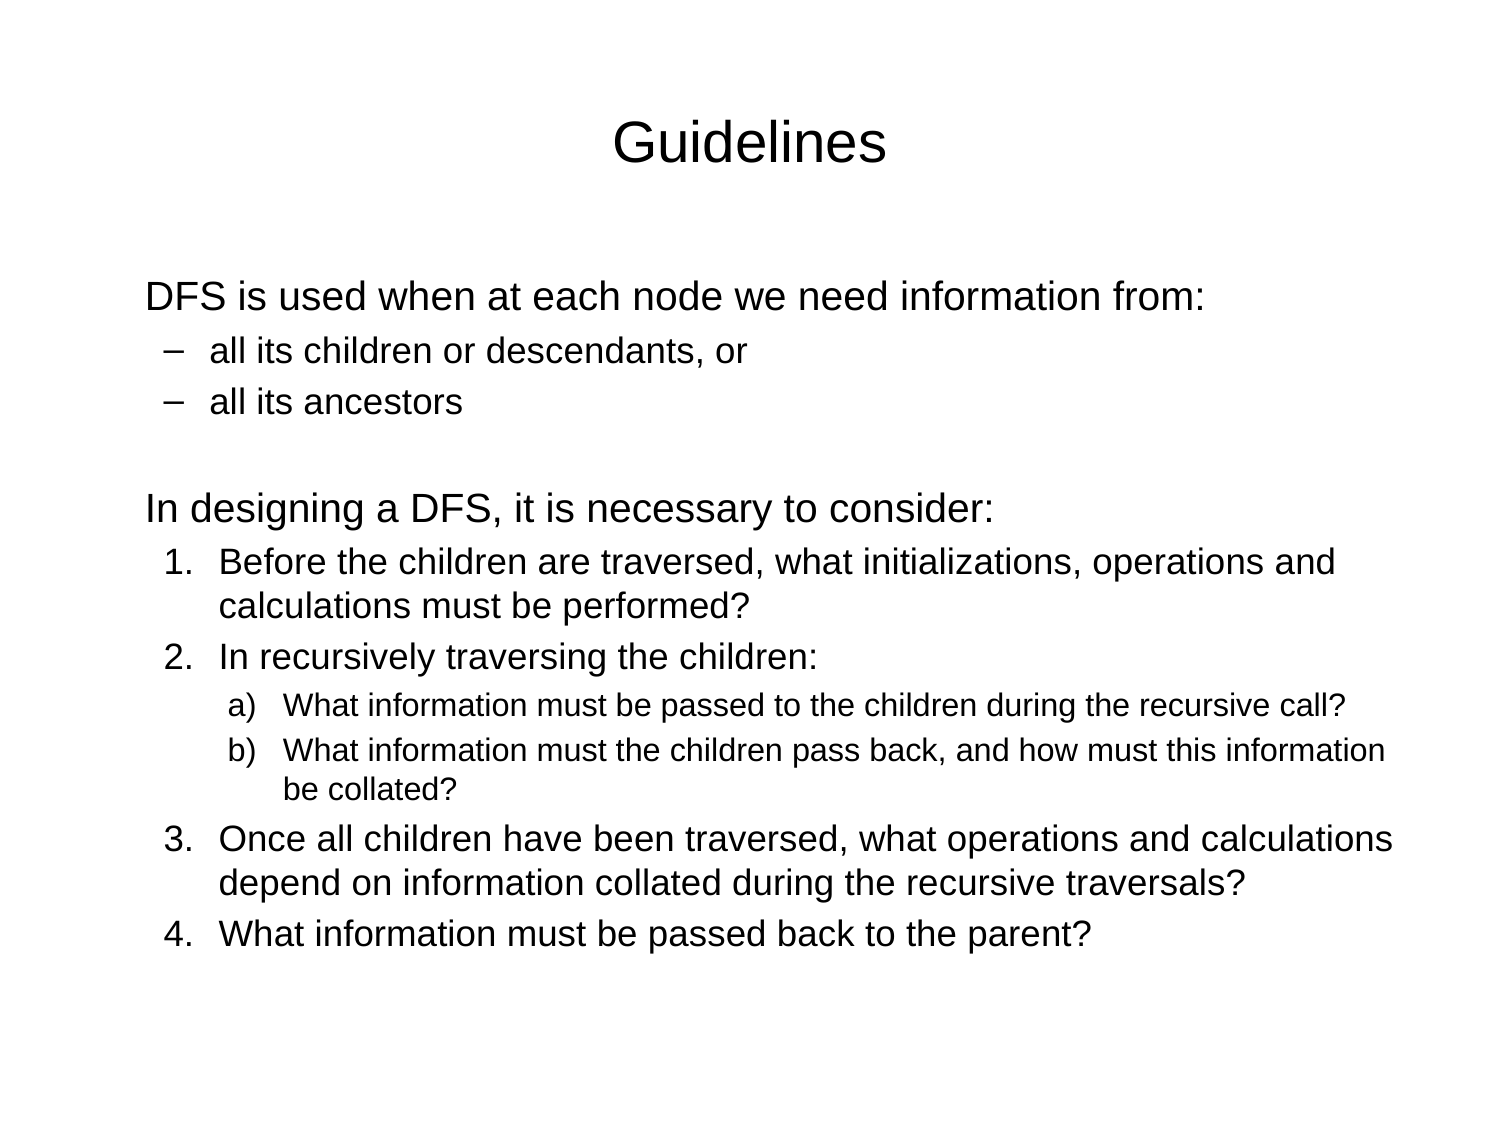

# Guidelines
	DFS is used when at each node we need information from:
all its children or descendants, or
all its ancestors

	In designing a DFS, it is necessary to consider:
Before the children are traversed, what initializations, operations and calculations must be performed?
In recursively traversing the children:
What information must be passed to the children during the recursive call?
What information must the children pass back, and how must this information be collated?
Once all children have been traversed, what operations and calculations depend on information collated during the recursive traversals?
What information must be passed back to the parent?